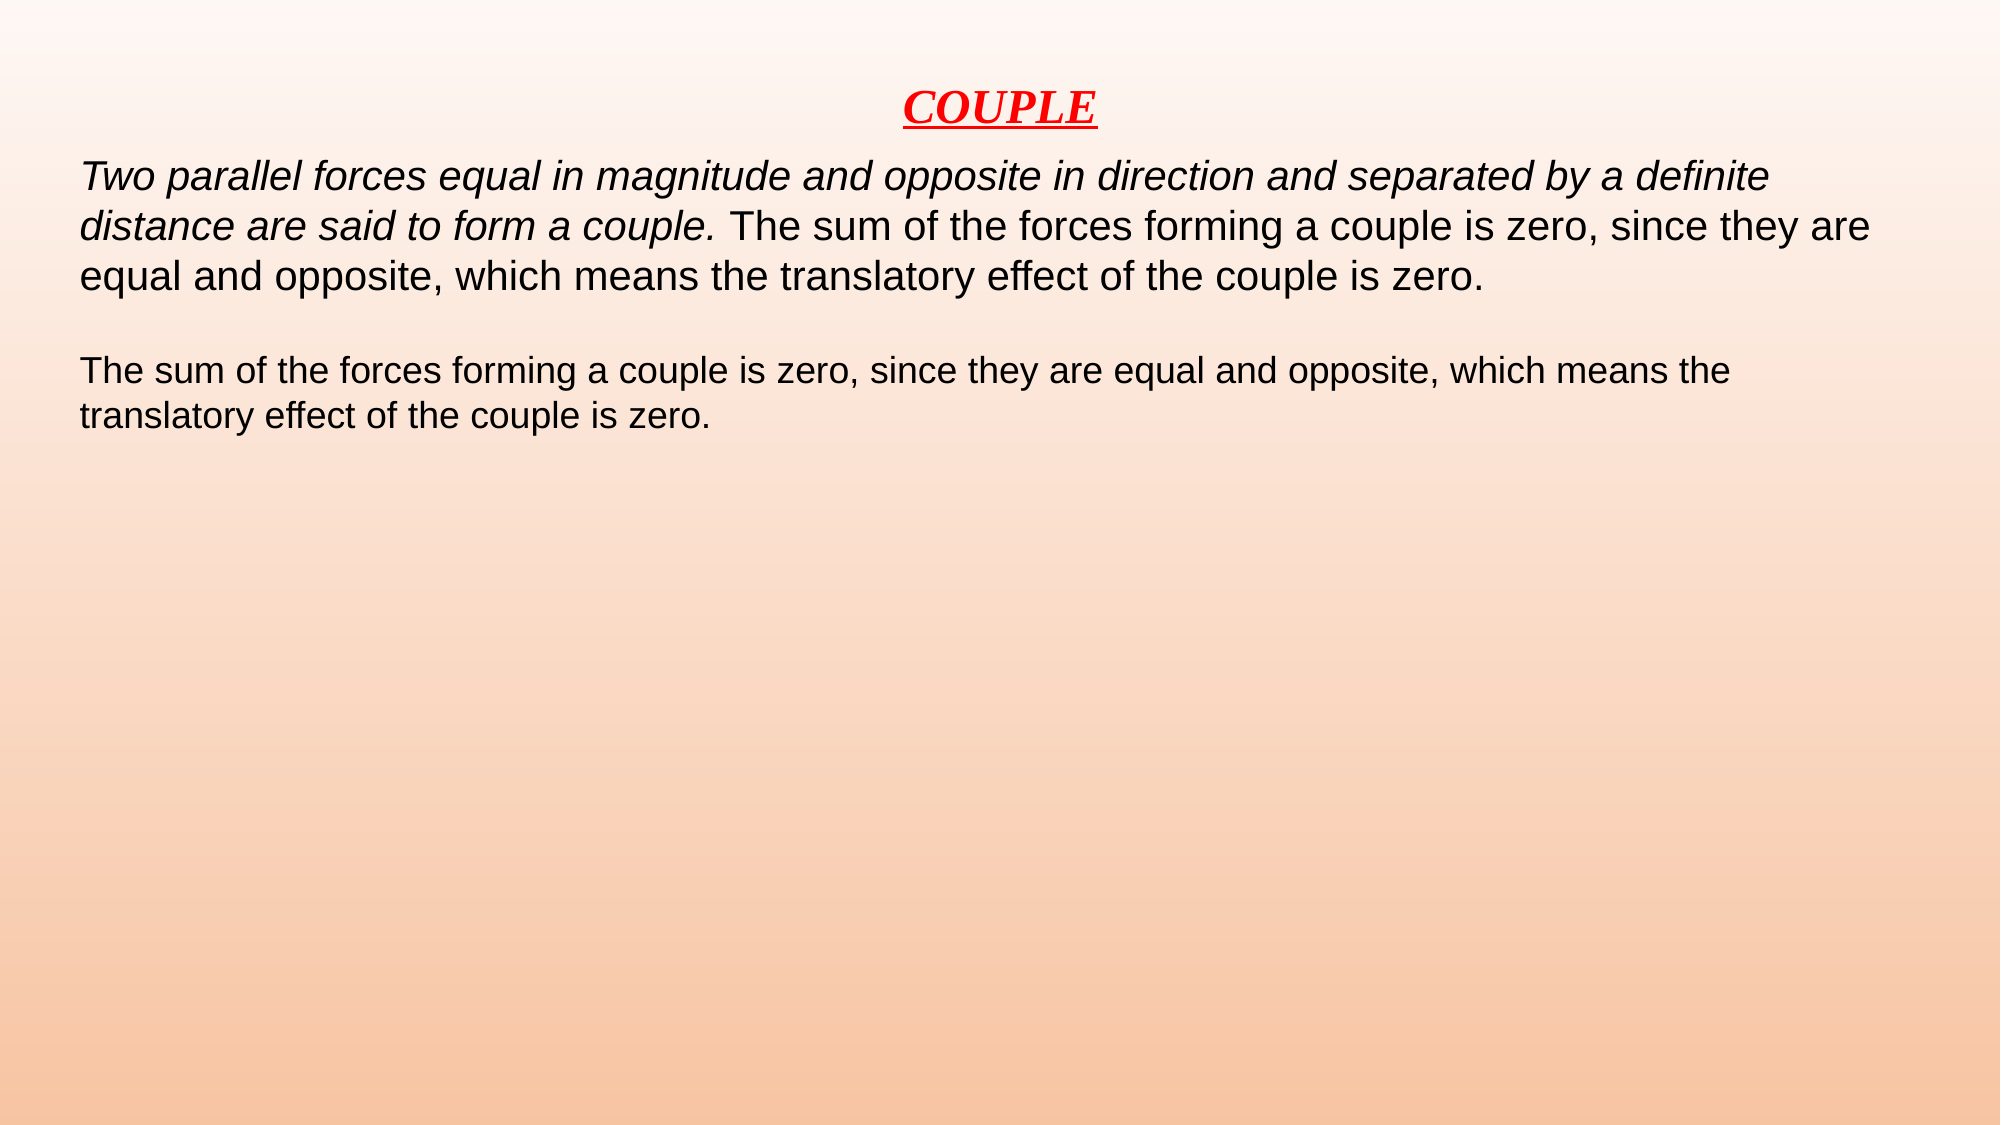

# COUPLE
Two parallel forces equal in magnitude and opposite in direction and separated by a definite distance are said to form a couple. The sum of the forces forming a couple is zero, since they are equal and opposite, which means the translatory effect of the couple is zero.
The sum of the forces forming a couple is zero, since they are equal and opposite, which means the translatory effect of the couple is zero.